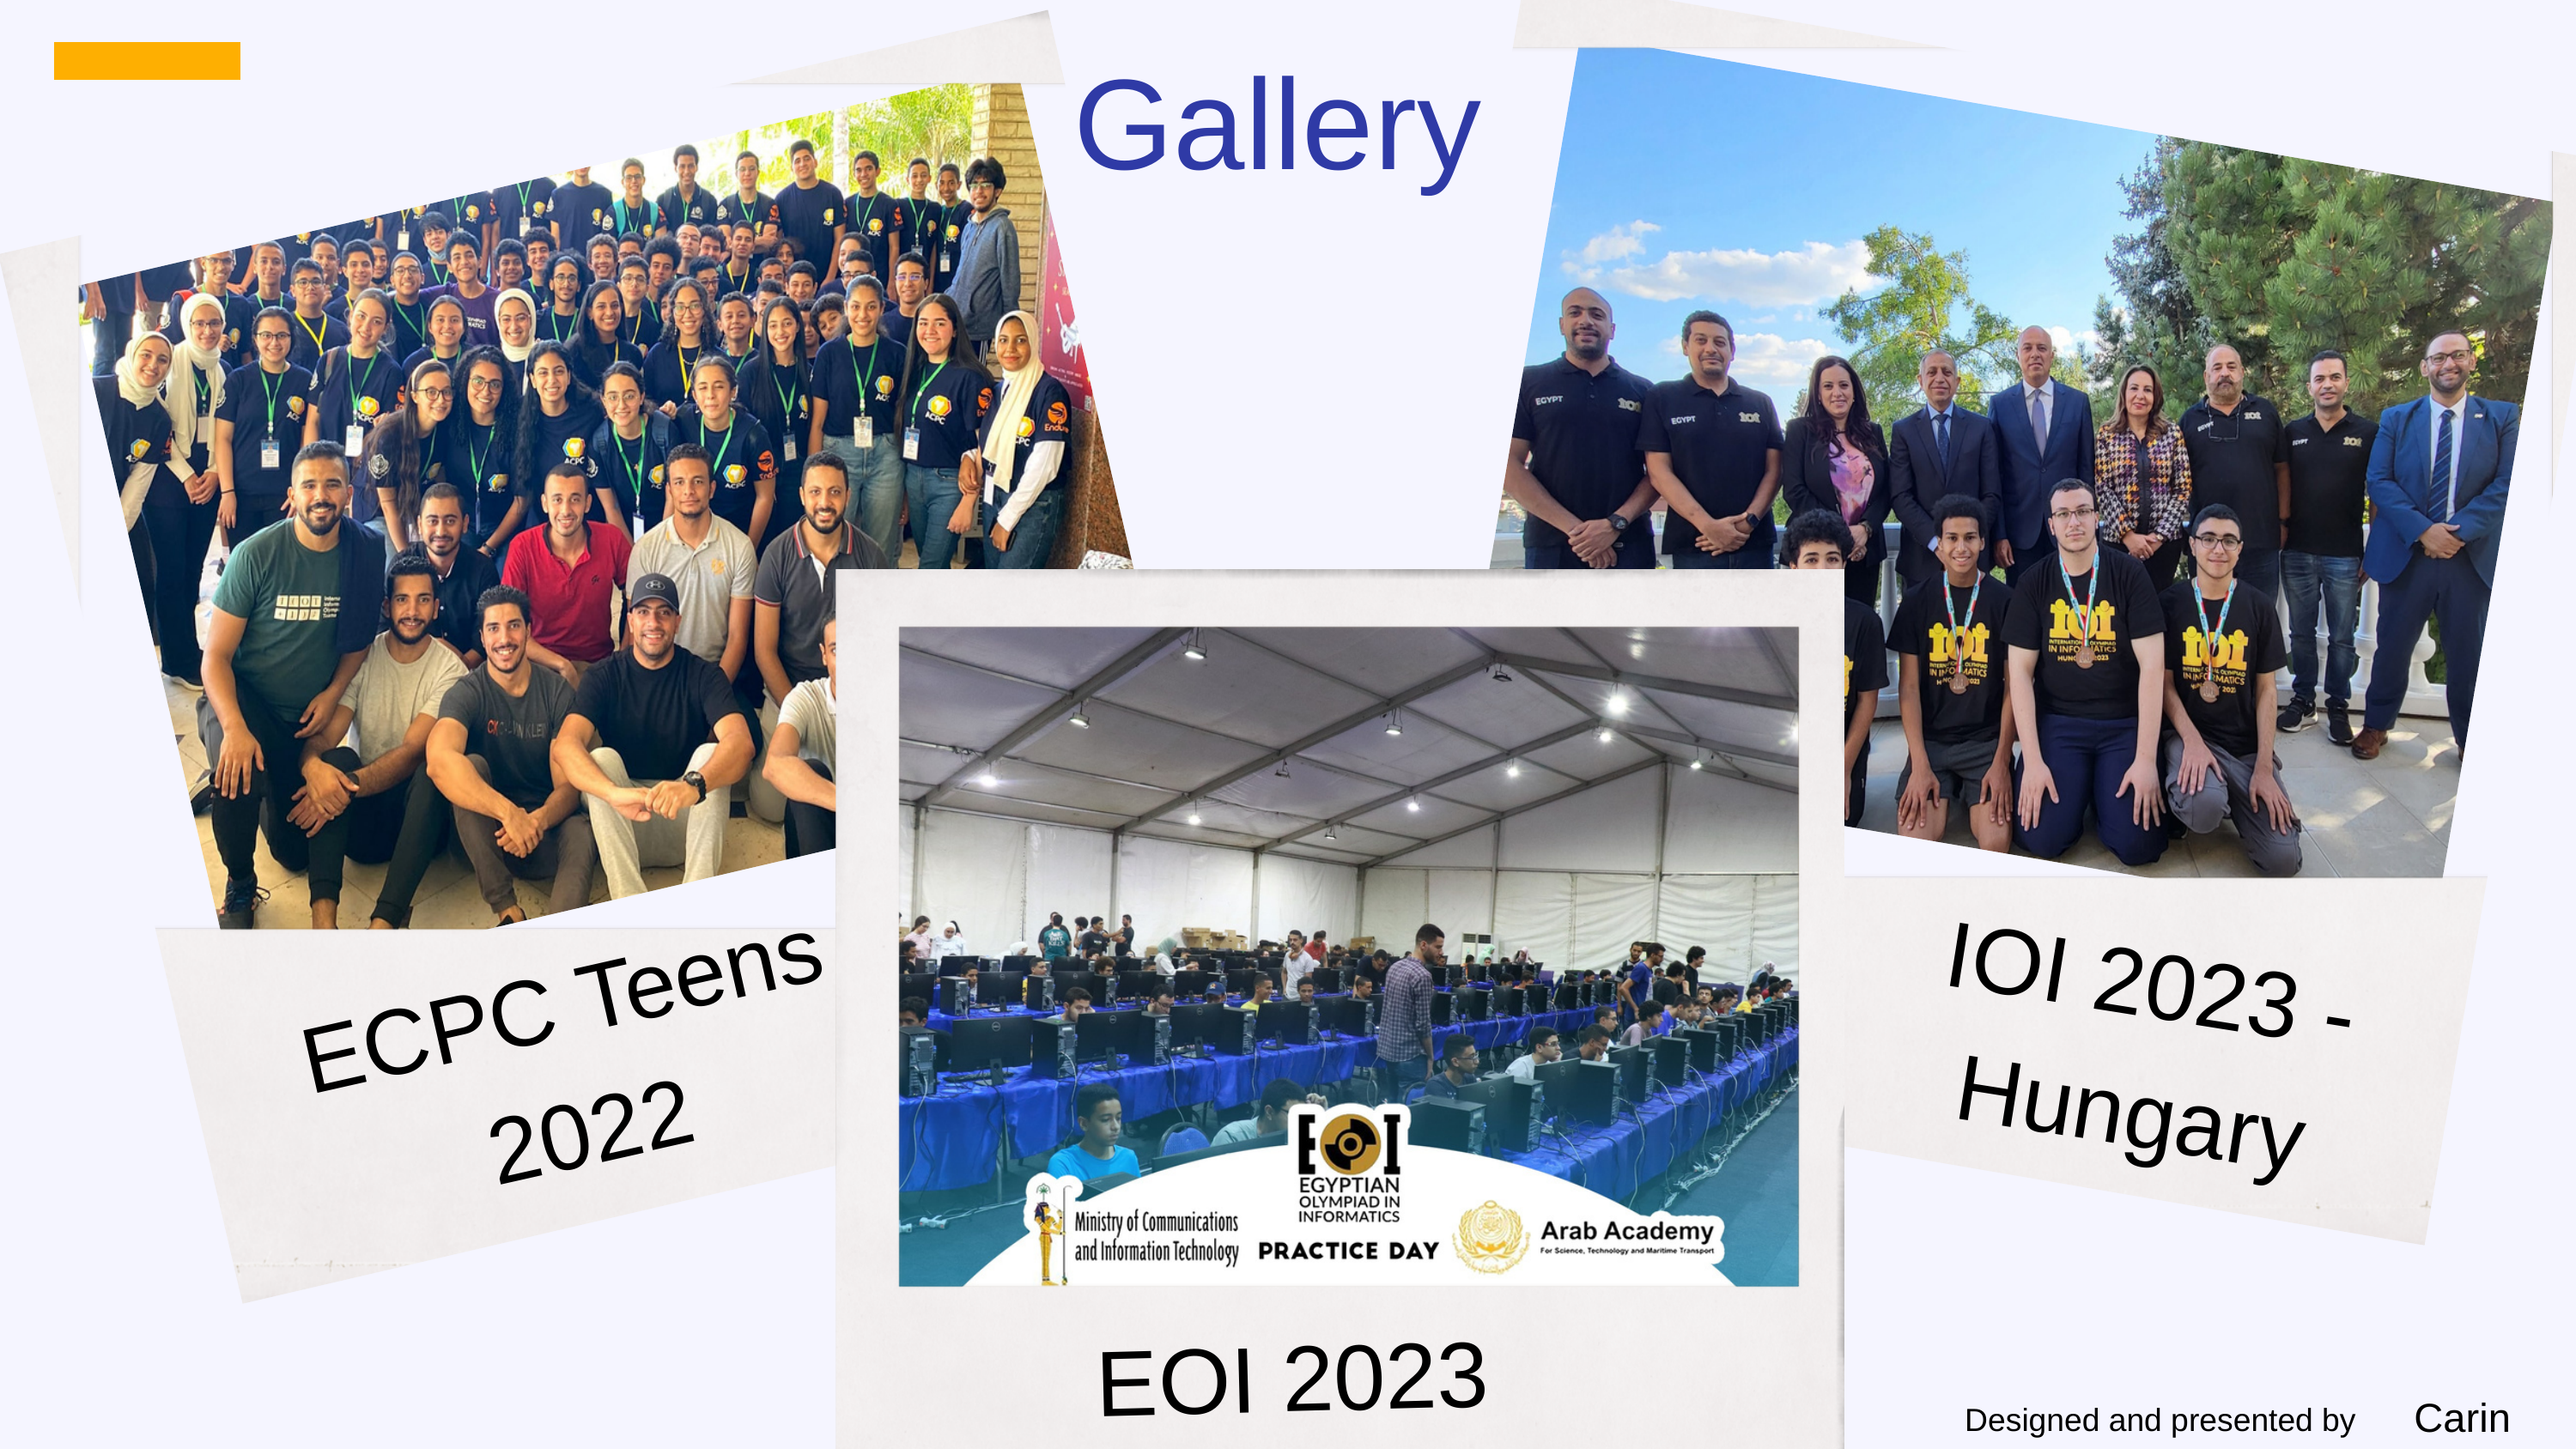

Gallery

IOI 2023 - Hungary
ECPC Teens 2022
EOI 2023
Carin Samer
Designed and presented by